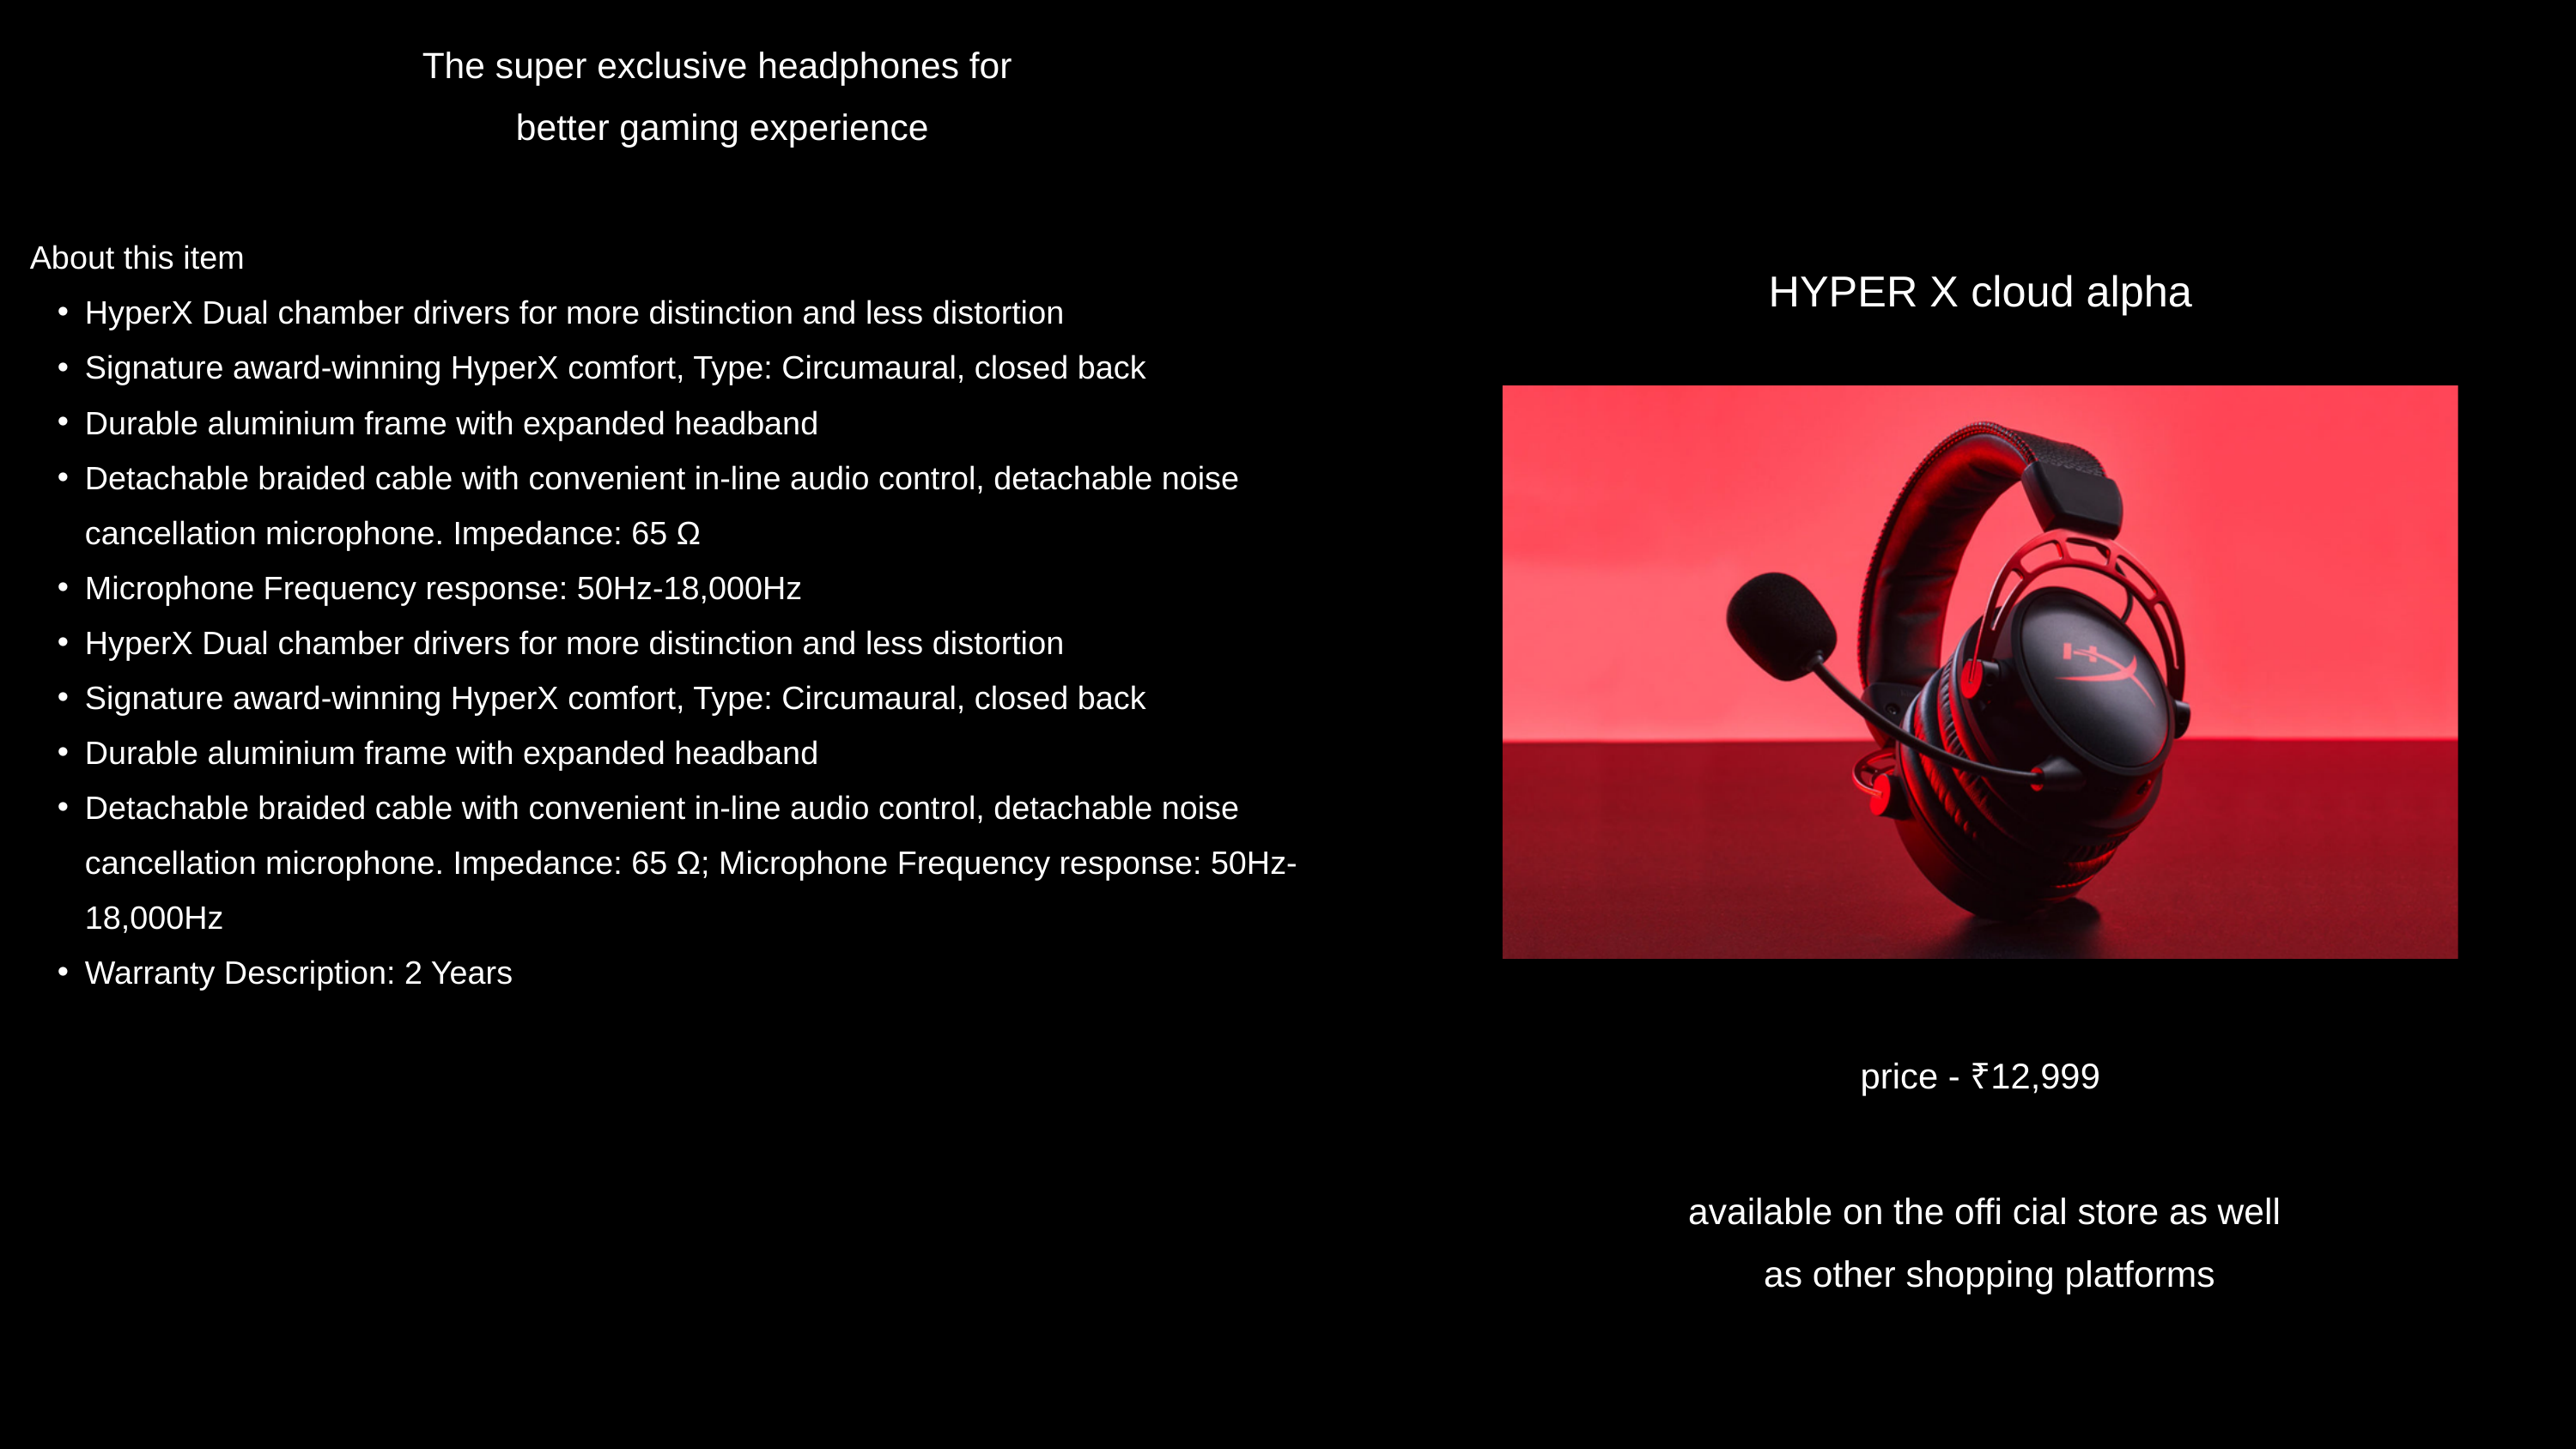

The super exclusive headphones for
 better gaming experience
About this item
HyperX Dual chamber drivers for more distinction and less distortion
Signature award-winning HyperX comfort, Type: Circumaural, closed back
Durable aluminium frame with expanded headband
Detachable braided cable with convenient in-line audio control, detachable noise cancellation microphone. Impedance: 65 Ω
Microphone Frequency response: 50Hz-18,000Hz
HyperX Dual chamber drivers for more distinction and less distortion
Signature award-winning HyperX comfort, Type: Circumaural, closed back
Durable aluminium frame with expanded headband
Detachable braided cable with convenient in-line audio control, detachable noise cancellation microphone. Impedance: 65 Ω; Microphone Frequency response: 50Hz-18,000Hz
Warranty Description: 2 Years

HYPER X cloud alpha

price - ₹12,999
available on the offi cial store as well
as other shopping platforms